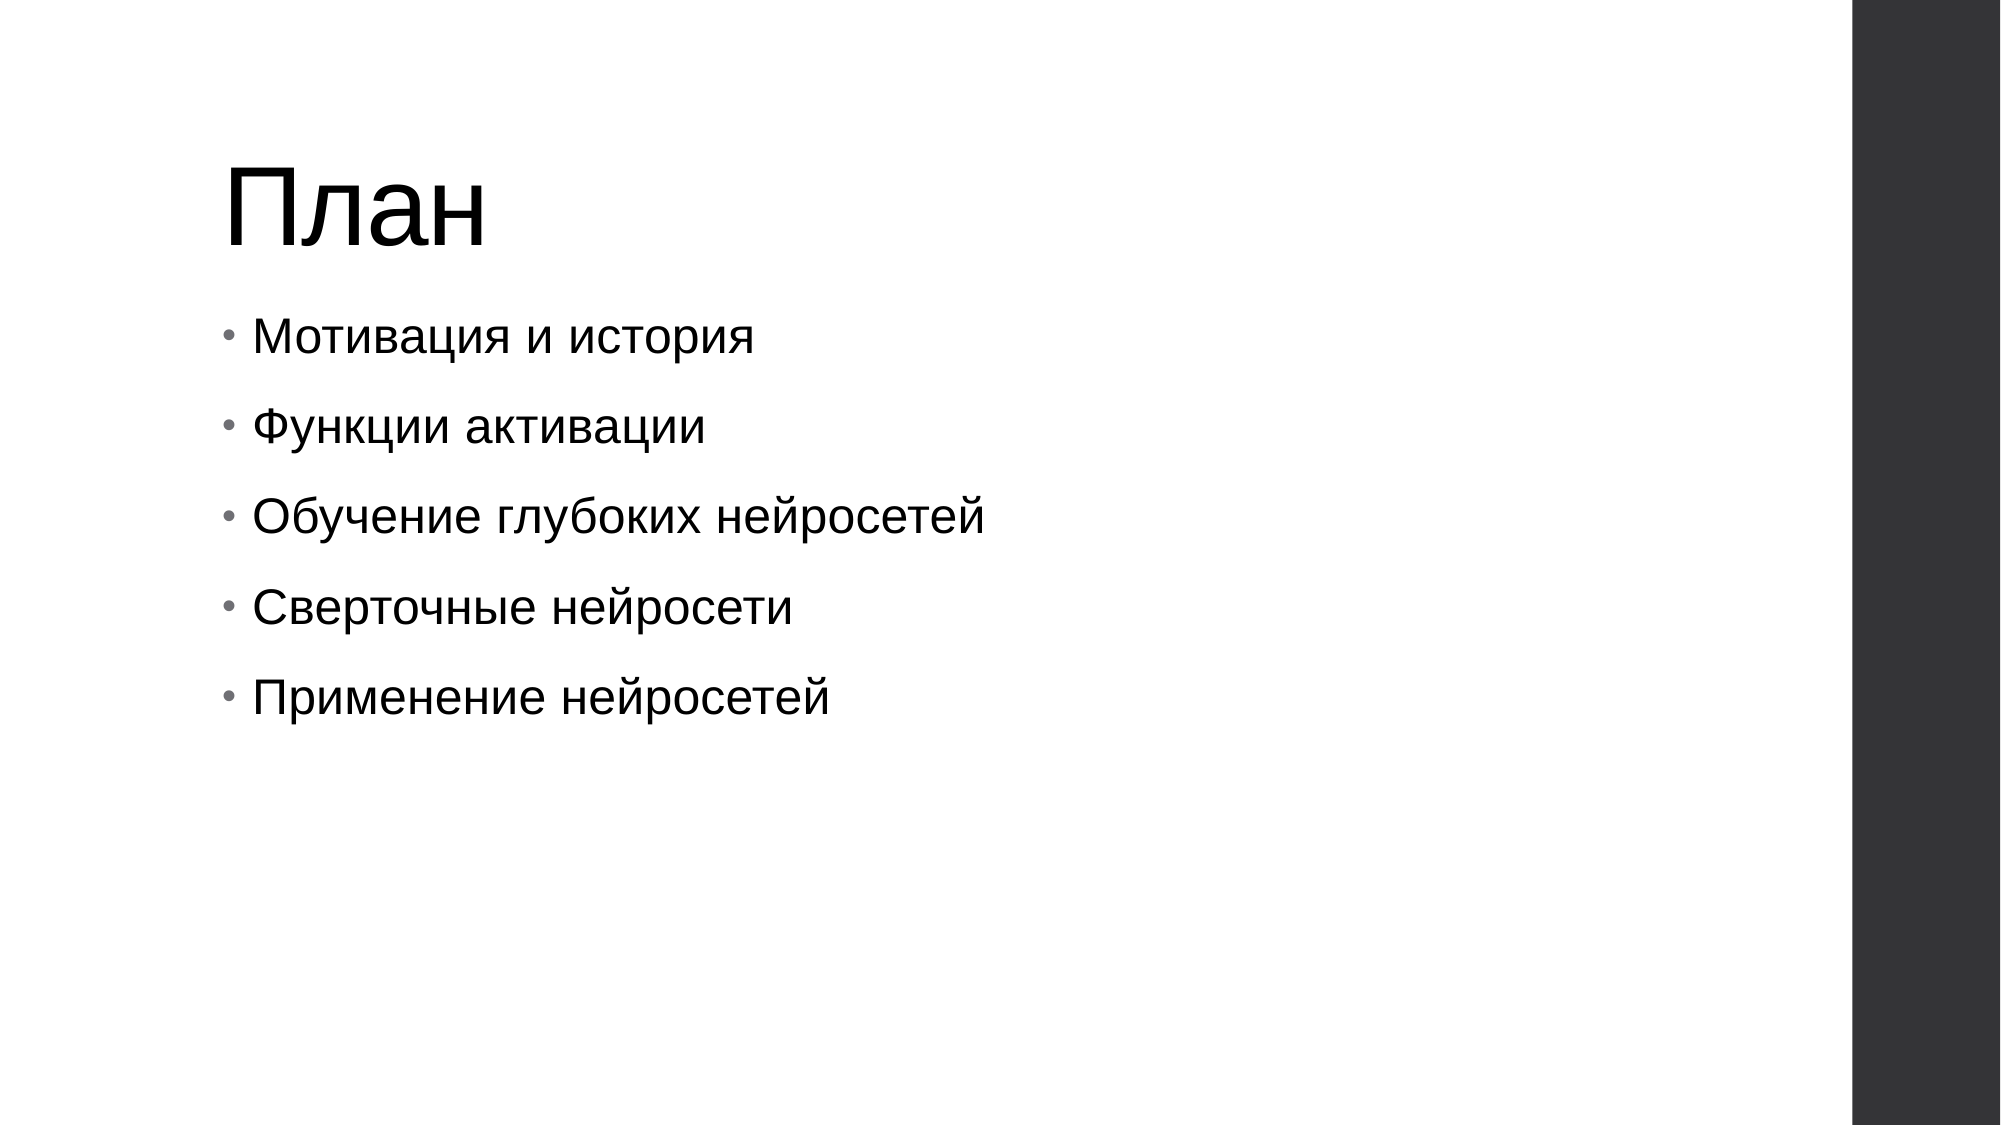

# План
Мотивация и история
Функции активации
Обучение глубоких нейросетей
Сверточные нейросети
Применение нейросетей